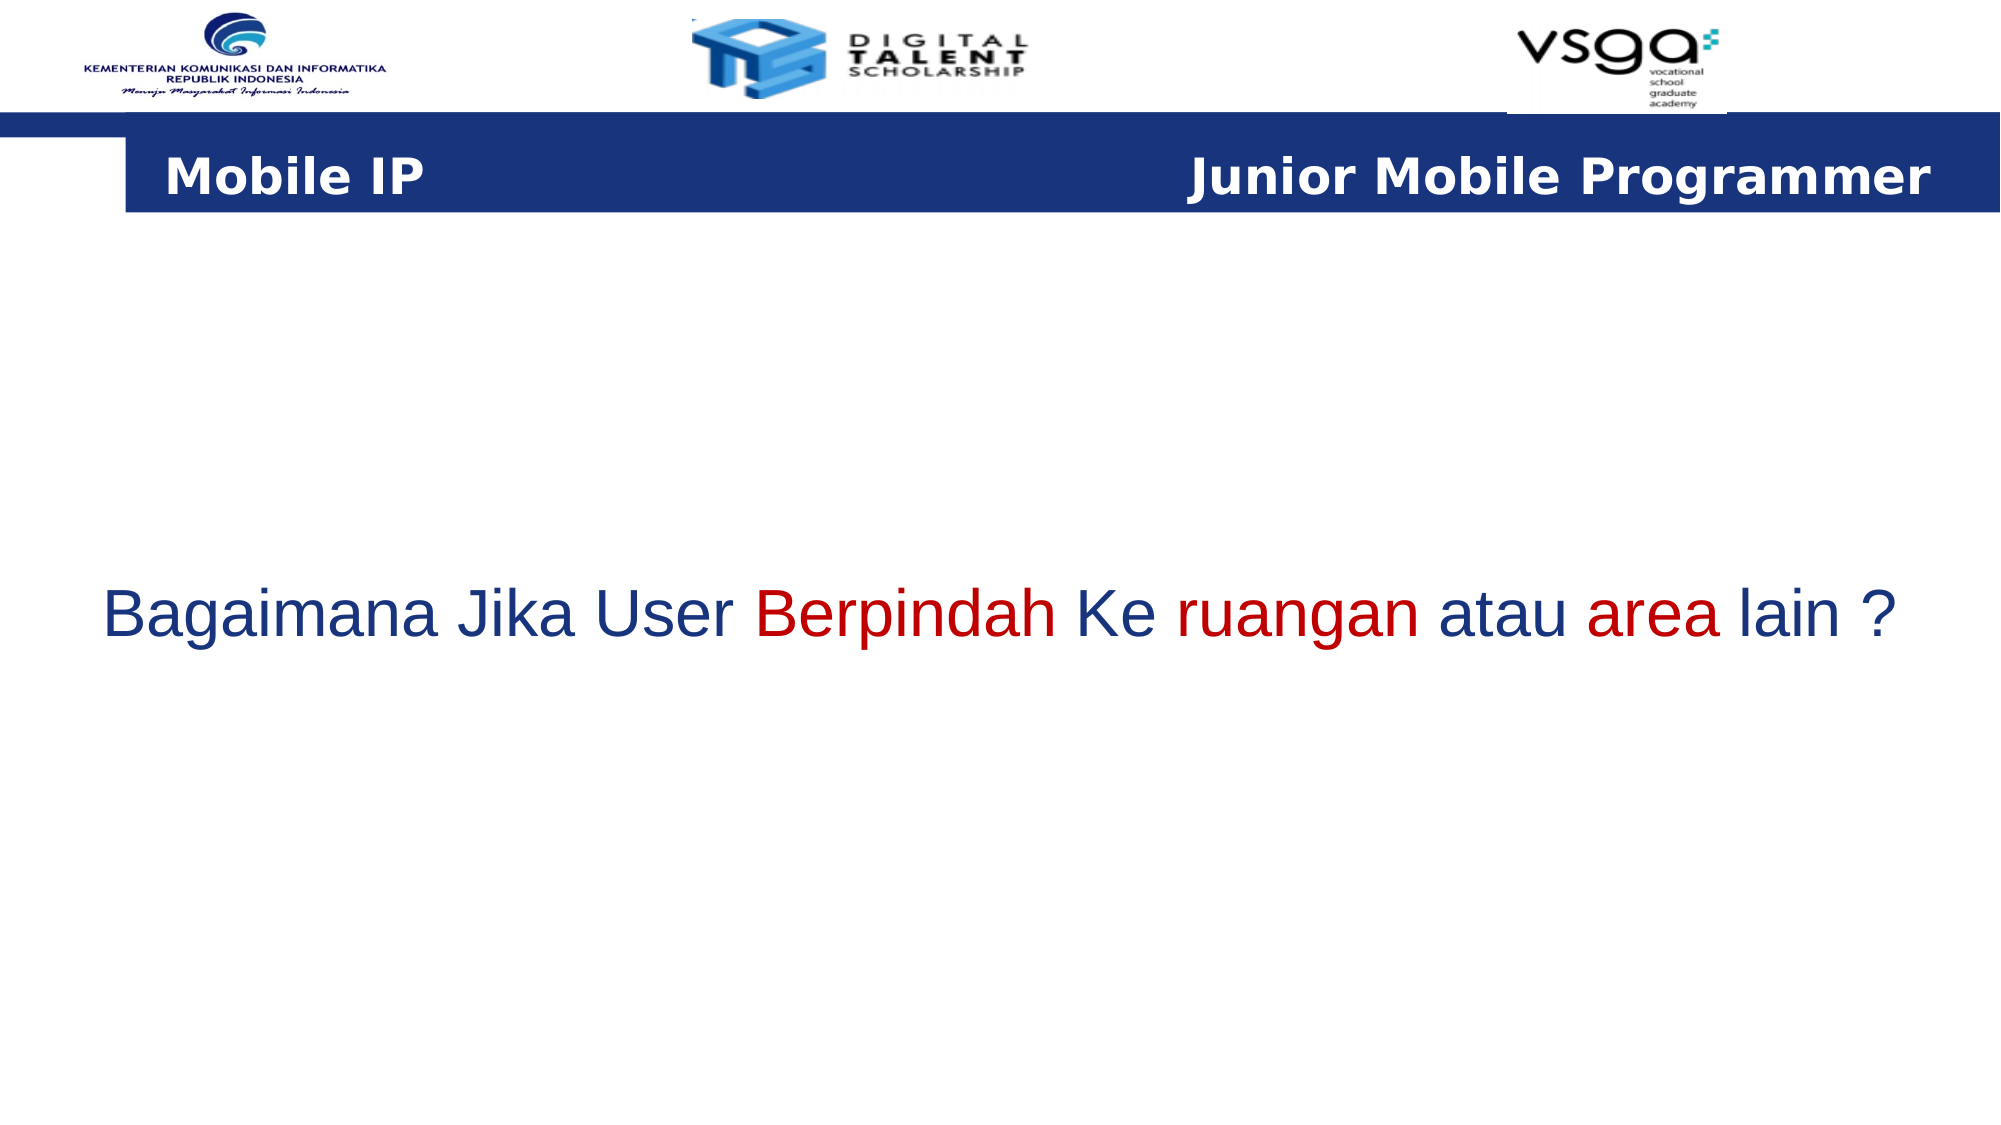

Mobile IP                                	            Junior Mobile Programmer
Bagaimana Jika User Berpindah Ke ruangan atau area lain ?